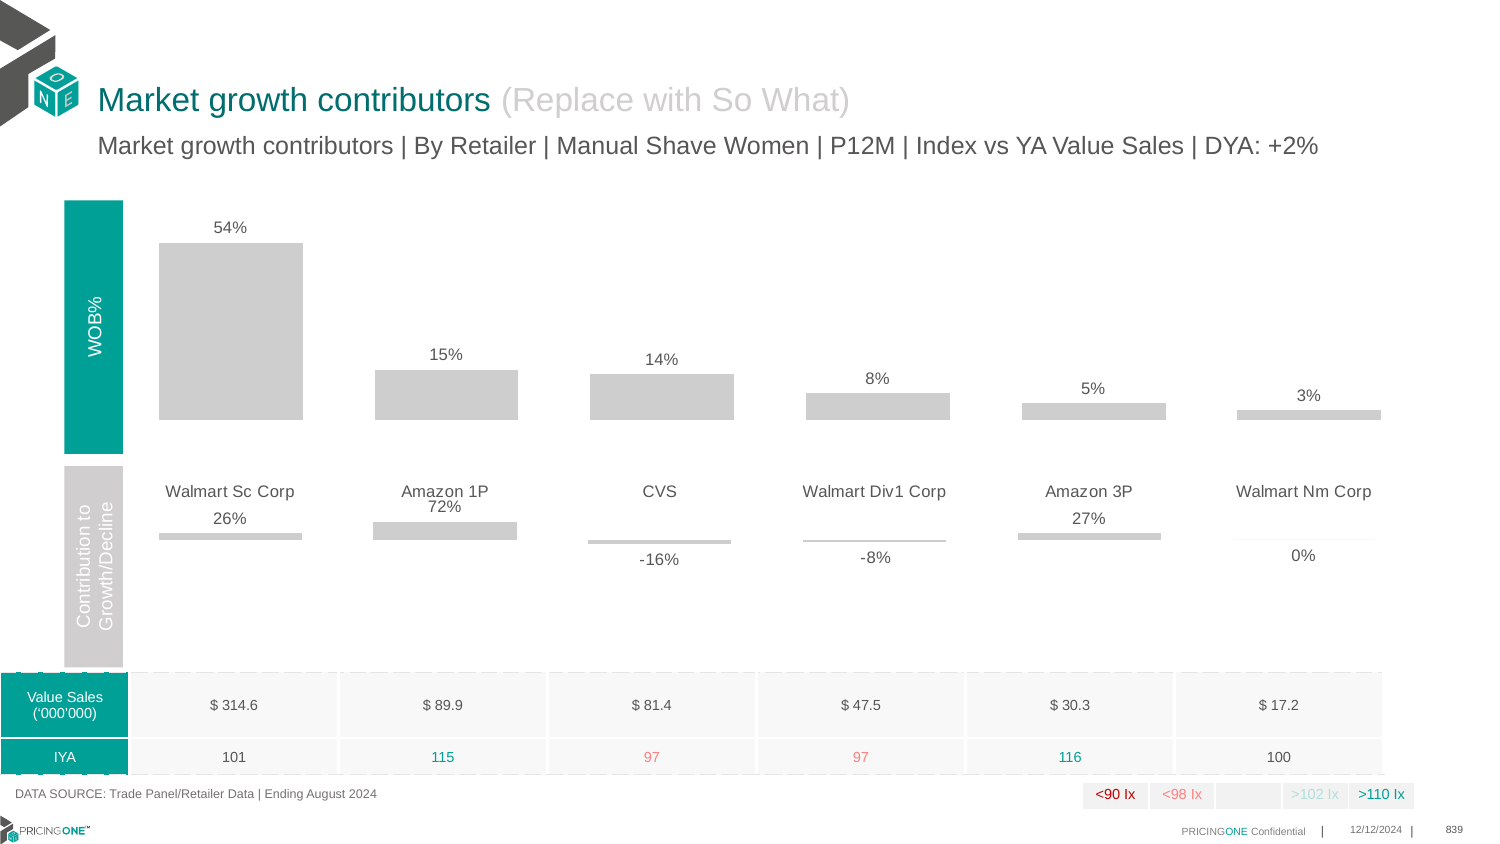

# Market growth contributors (Replace with So What)
Market growth contributors | By Retailer | Manual Shave Women | P12M | Index vs YA Value Sales | DYA: +2%

### Chart

| Category | WoB % |
|---|---|
| Walmart Sc Corp | 0.5415665193616893 |
| Amazon 1P | 0.15475036857345298 |
| CVS | 0.14013860878254794 |
| Walmart Div1 Corp | 0.08180372930989686 |
| Amazon 3P | 0.05208503486625859 |
| Walmart Nm Corp | 0.029655739106154332 |
WOB%

### Chart

| Category | Growth Contribution |
|---|---|
| Walmart Sc Corp | 0.2577936309376328 |
| Amazon 1P | 0.7242868344241193 |
| CVS | -0.16272207265460858 |
| Walmart Div1 Corp | -0.08438849004191921 |
| Amazon 3P | 0.26607499330219103 |
| Walmart Nm Corp | -0.0010448959674154111 |
Contribution to Growth/Decline
| Value Sales (‘000’000) | $ 314.6 | $ 89.9 | $ 81.4 | $ 47.5 | $ 30.3 | $ 17.2 |
| --- | --- | --- | --- | --- | --- | --- |
| IYA | 101 | 115 | 97 | 97 | 116 | 100 |
DATA SOURCE: Trade Panel/Retailer Data | Ending August 2024
| <90 Ix | <98 Ix |  | >102 Ix | >110 Ix |
| --- | --- | --- | --- | --- |

12/12/2024
839